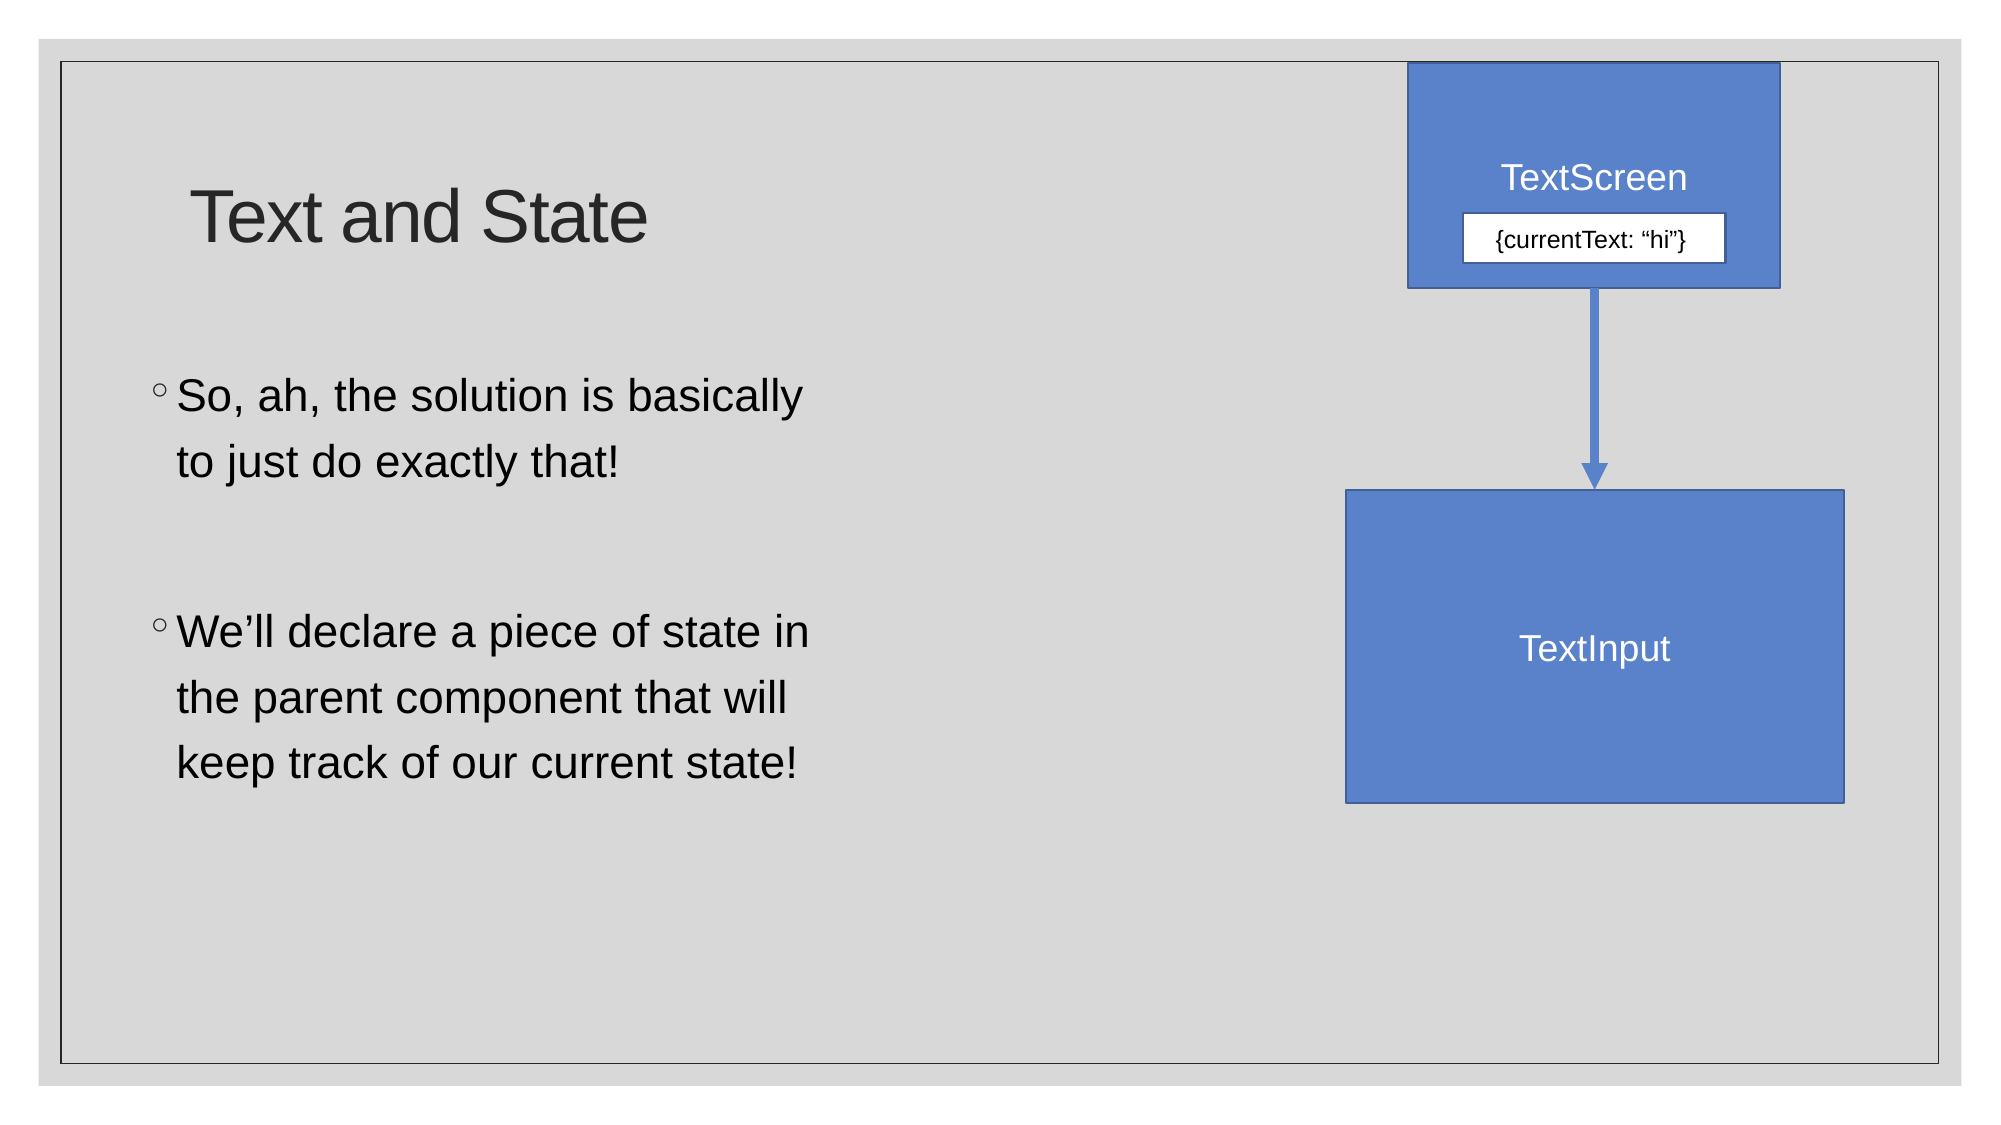

TextScreen
# Text and State
{currentText: “hi”}
So, ah, the solution is basically to just do exactly that!

We’ll declare a piece of state in the parent component that will keep track of our current state!
TextInput